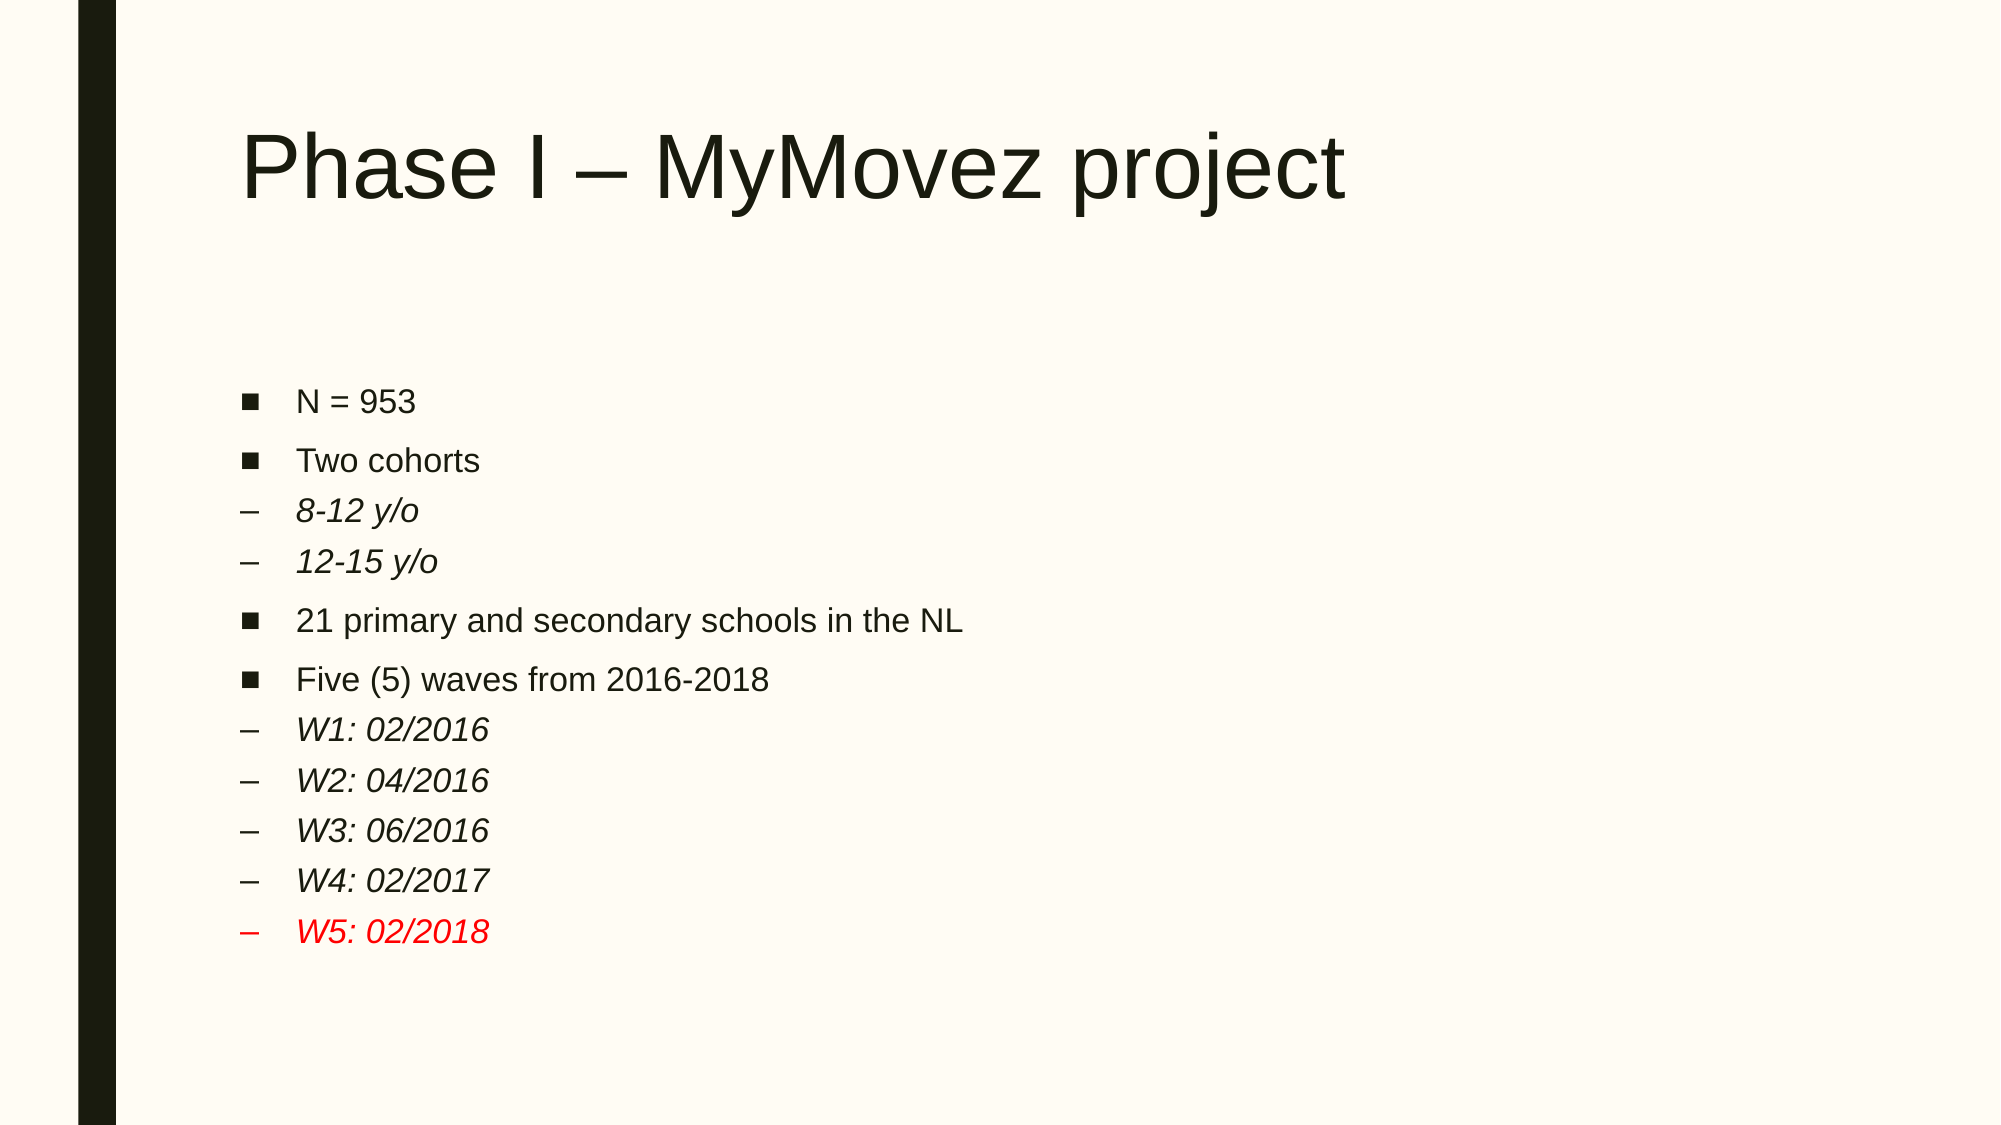

# Phase I – MyMovez project
N = 953
Two cohorts
8-12 y/o
12-15 y/o
21 primary and secondary schools in the NL
Five (5) waves from 2016-2018
W1: 02/2016
W2: 04/2016
W3: 06/2016
W4: 02/2017
W5: 02/2018